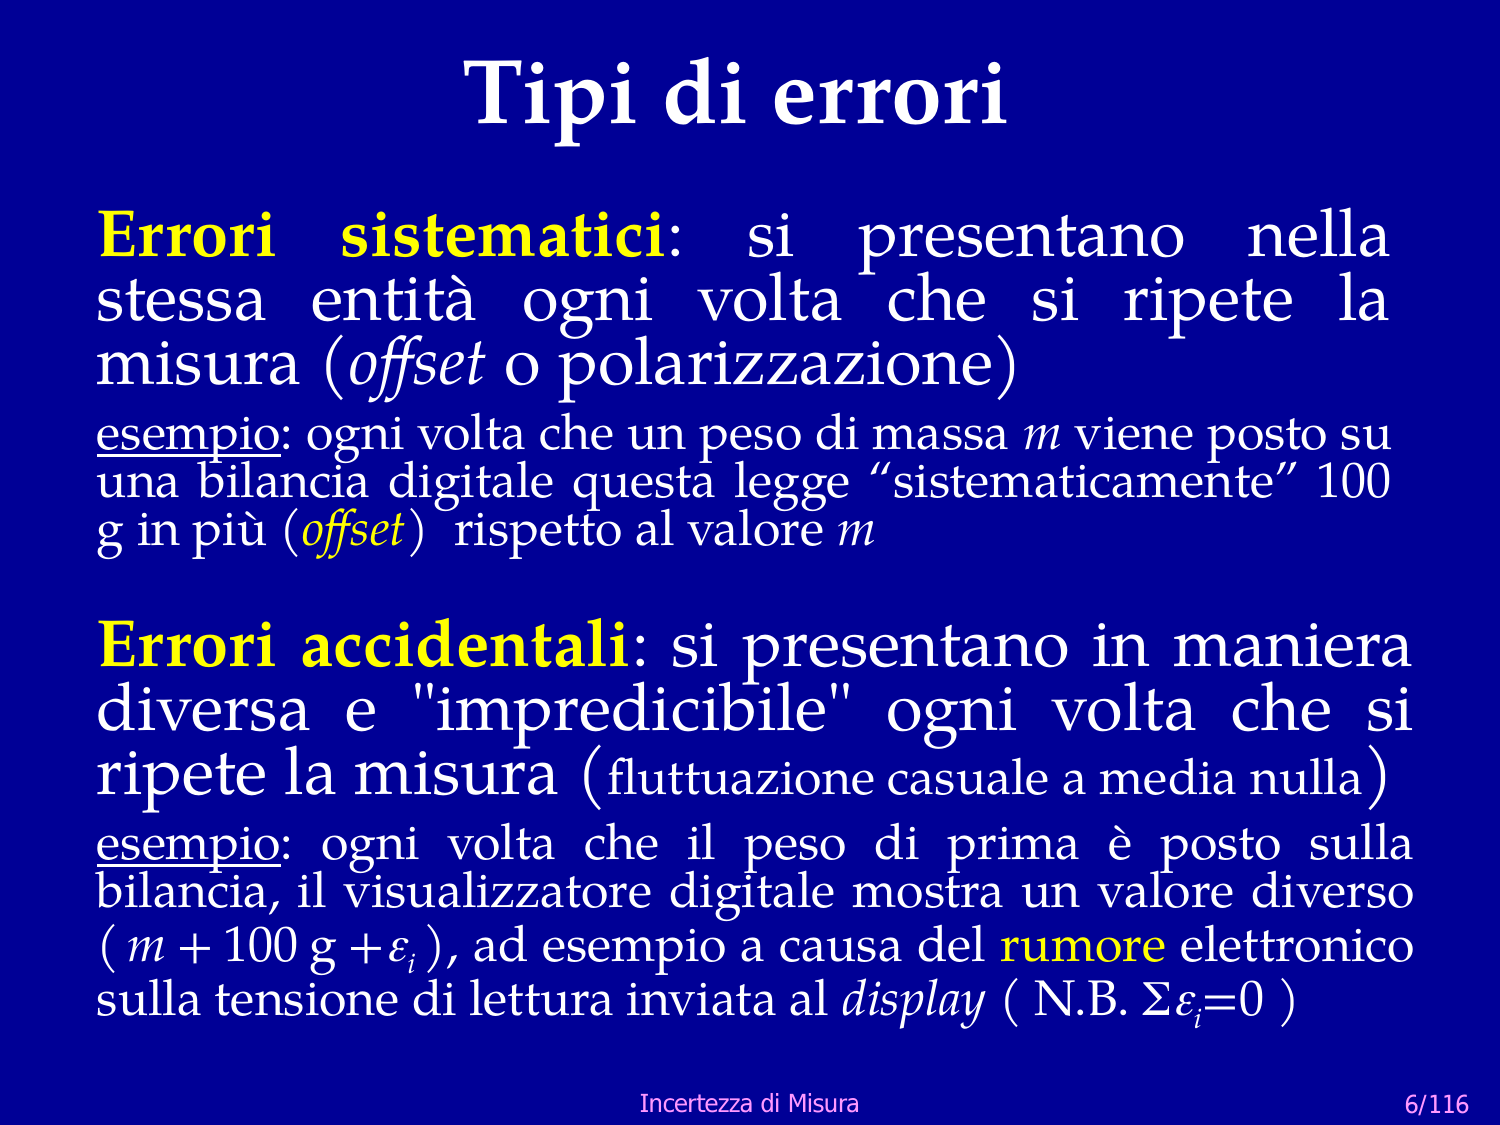

# Tipi di errori
Errori sistematici: si presentano nella stessa entità ogni volta che si ripete la misura (offset o polarizzazione)

esempio: ogni volta che un peso di massa m viene posto su una bilancia digitale questa legge “sistematicamente” 100 g in più (offset)  rispetto al valore m
Errori accidentali: si presentano in maniera diversa e "impredicibile" ogni volta che si ripete la misura (fluttuazione casuale a media nulla)

esempio: ogni volta che il peso di prima è posto sulla bilancia, il visualizzatore digitale mostra un valore diverso ( m + 100 g +εi ), ad esempio a causa del rumore elettronico sulla tensione di lettura inviata al display ( N.B. Σεi=0 )
Incertezza di Misura